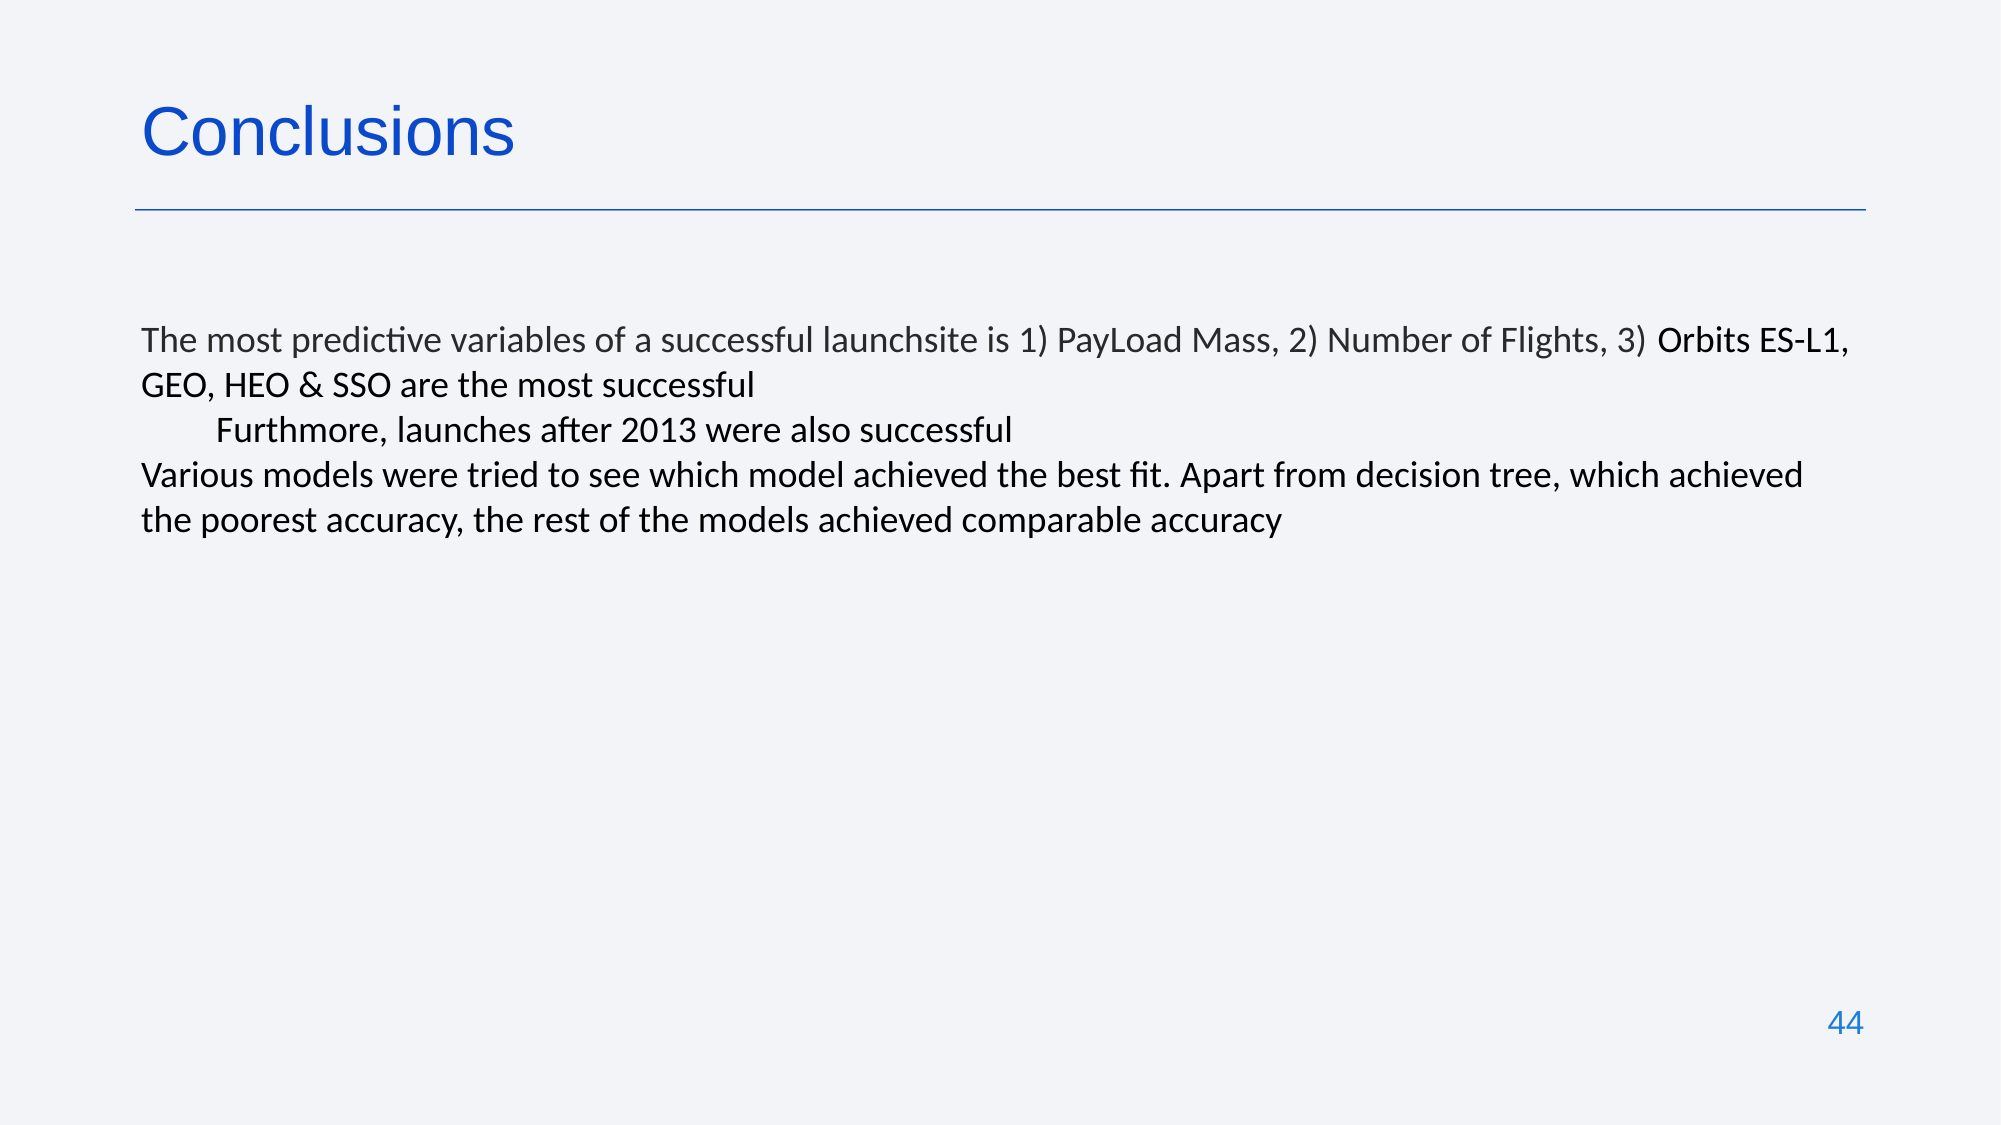

Conclusions
The most predictive variables of a successful launchsite is 1) PayLoad Mass, 2) Number of Flights, 3) Orbits ES-L1, GEO, HEO & SSO are the most successful
Furthmore, launches after 2013 were also successful
Various models were tried to see which model achieved the best fit. Apart from decision tree, which achieved the poorest accuracy, the rest of the models achieved comparable accuracy

44